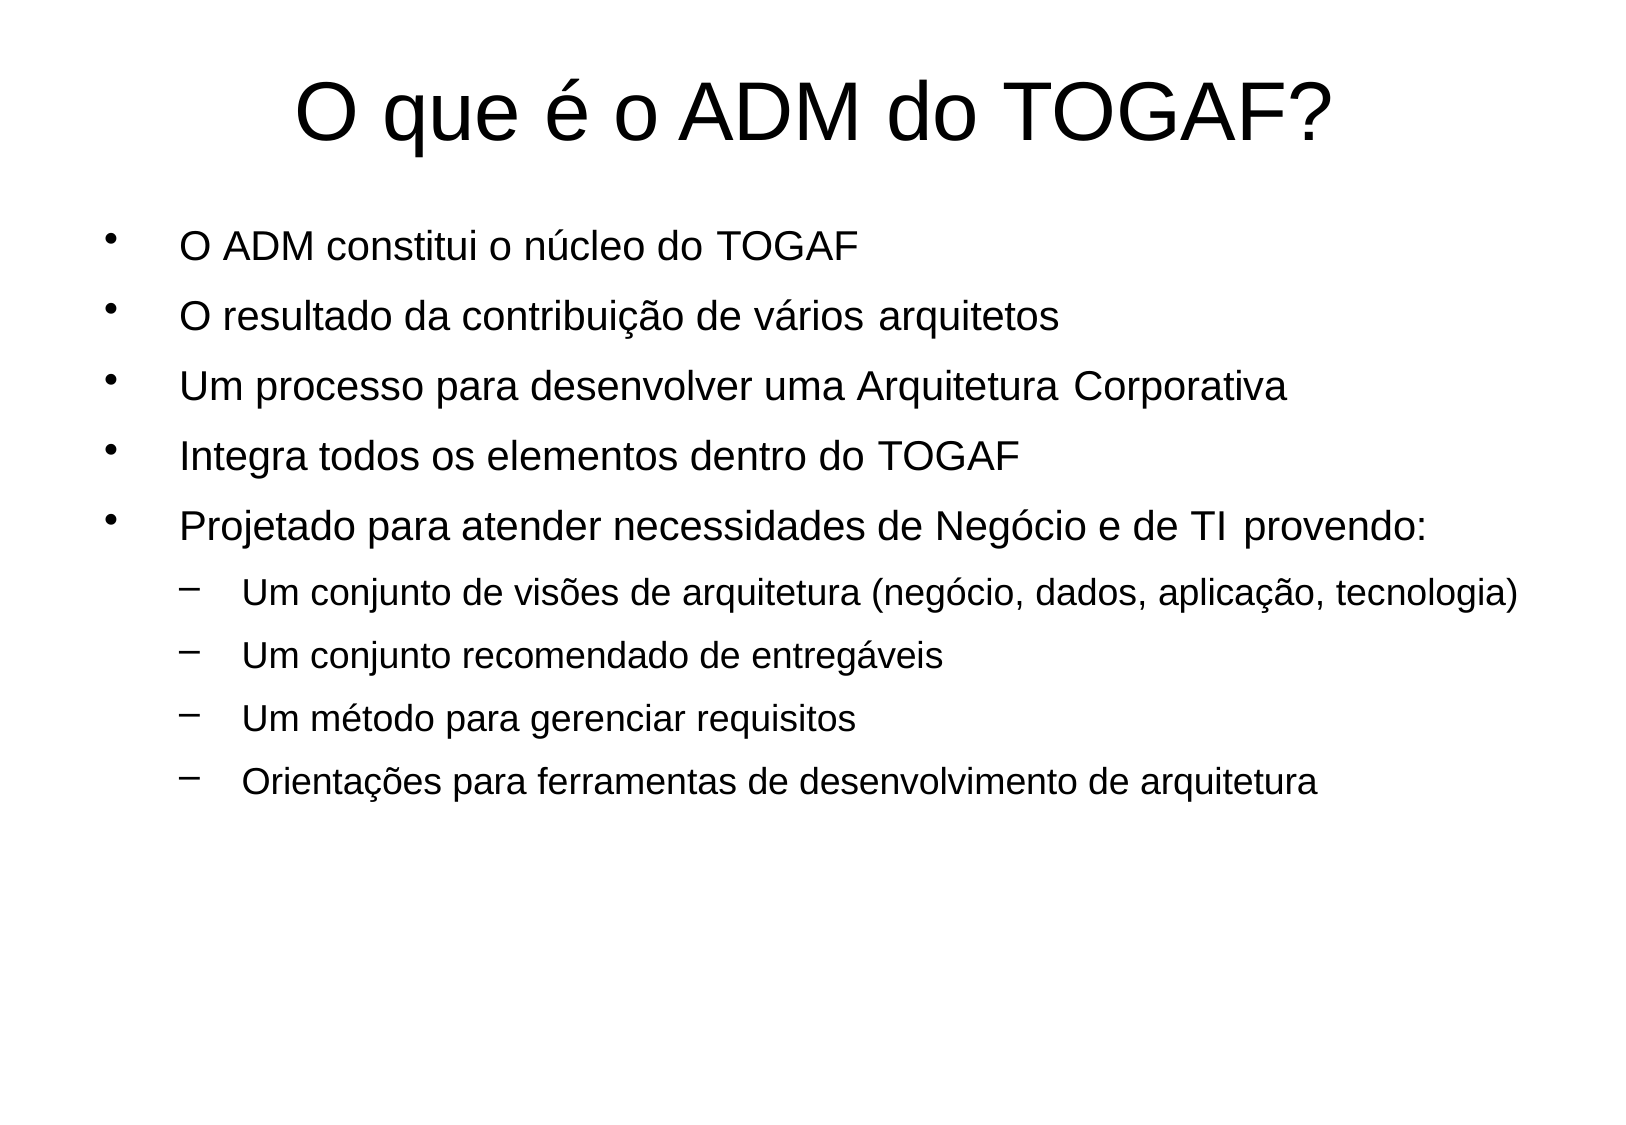

# O que é o ADM do TOGAF?
O ADM constitui o núcleo do TOGAF
O resultado da contribuição de vários arquitetos
Um processo para desenvolver uma Arquitetura Corporativa
Integra todos os elementos dentro do TOGAF
Projetado para atender necessidades de Negócio e de TI provendo:
Um conjunto de visões de arquitetura (negócio, dados, aplicação, tecnologia)
Um conjunto recomendado de entregáveis
Um método para gerenciar requisitos
Orientações para ferramentas de desenvolvimento de arquitetura